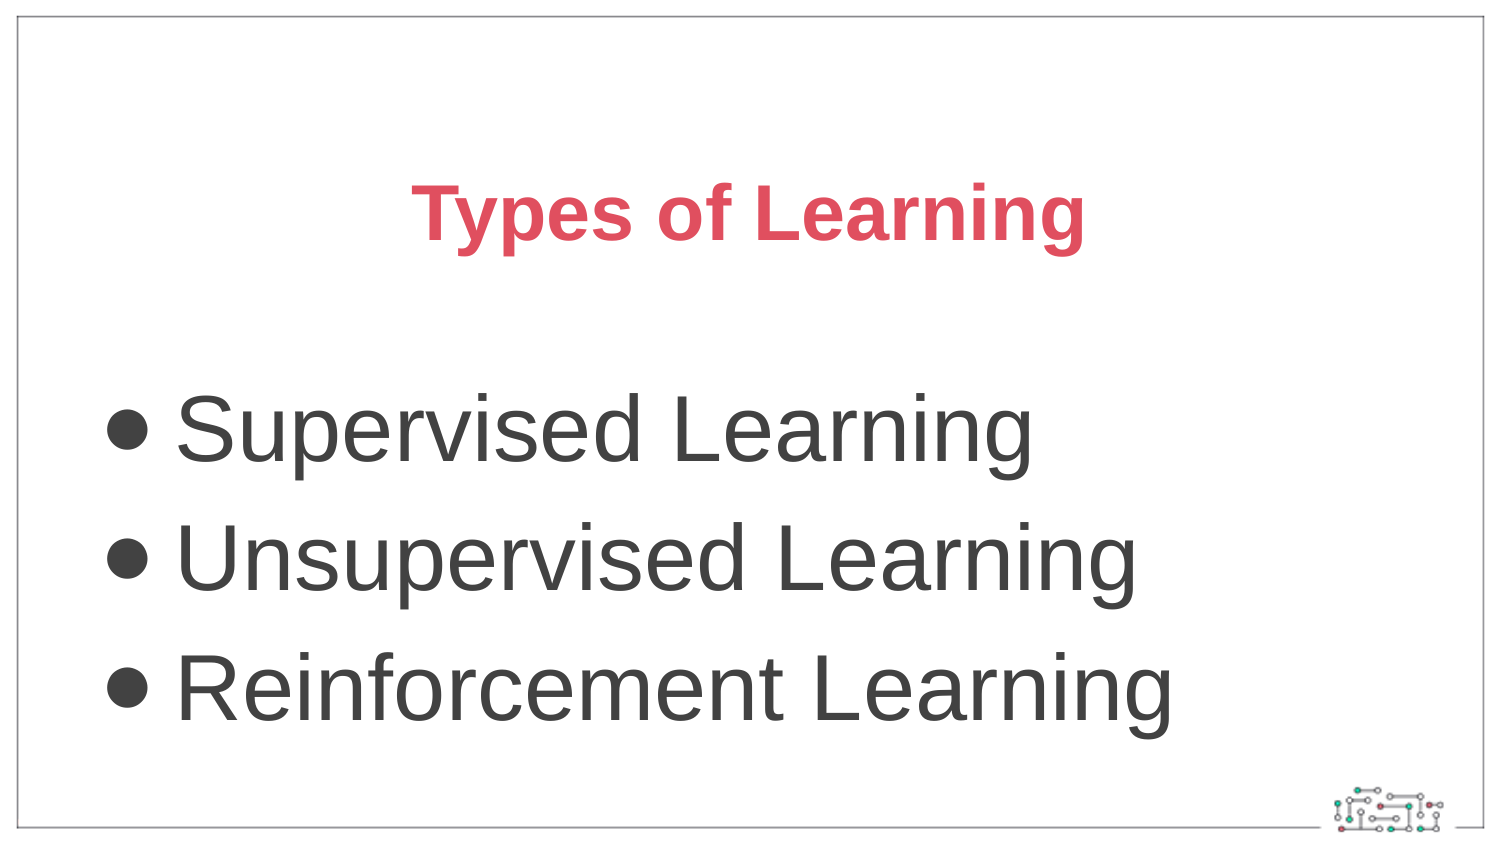

Types of Learning

Supervised Learning
Unsupervised Learning
Reinforcement Learning